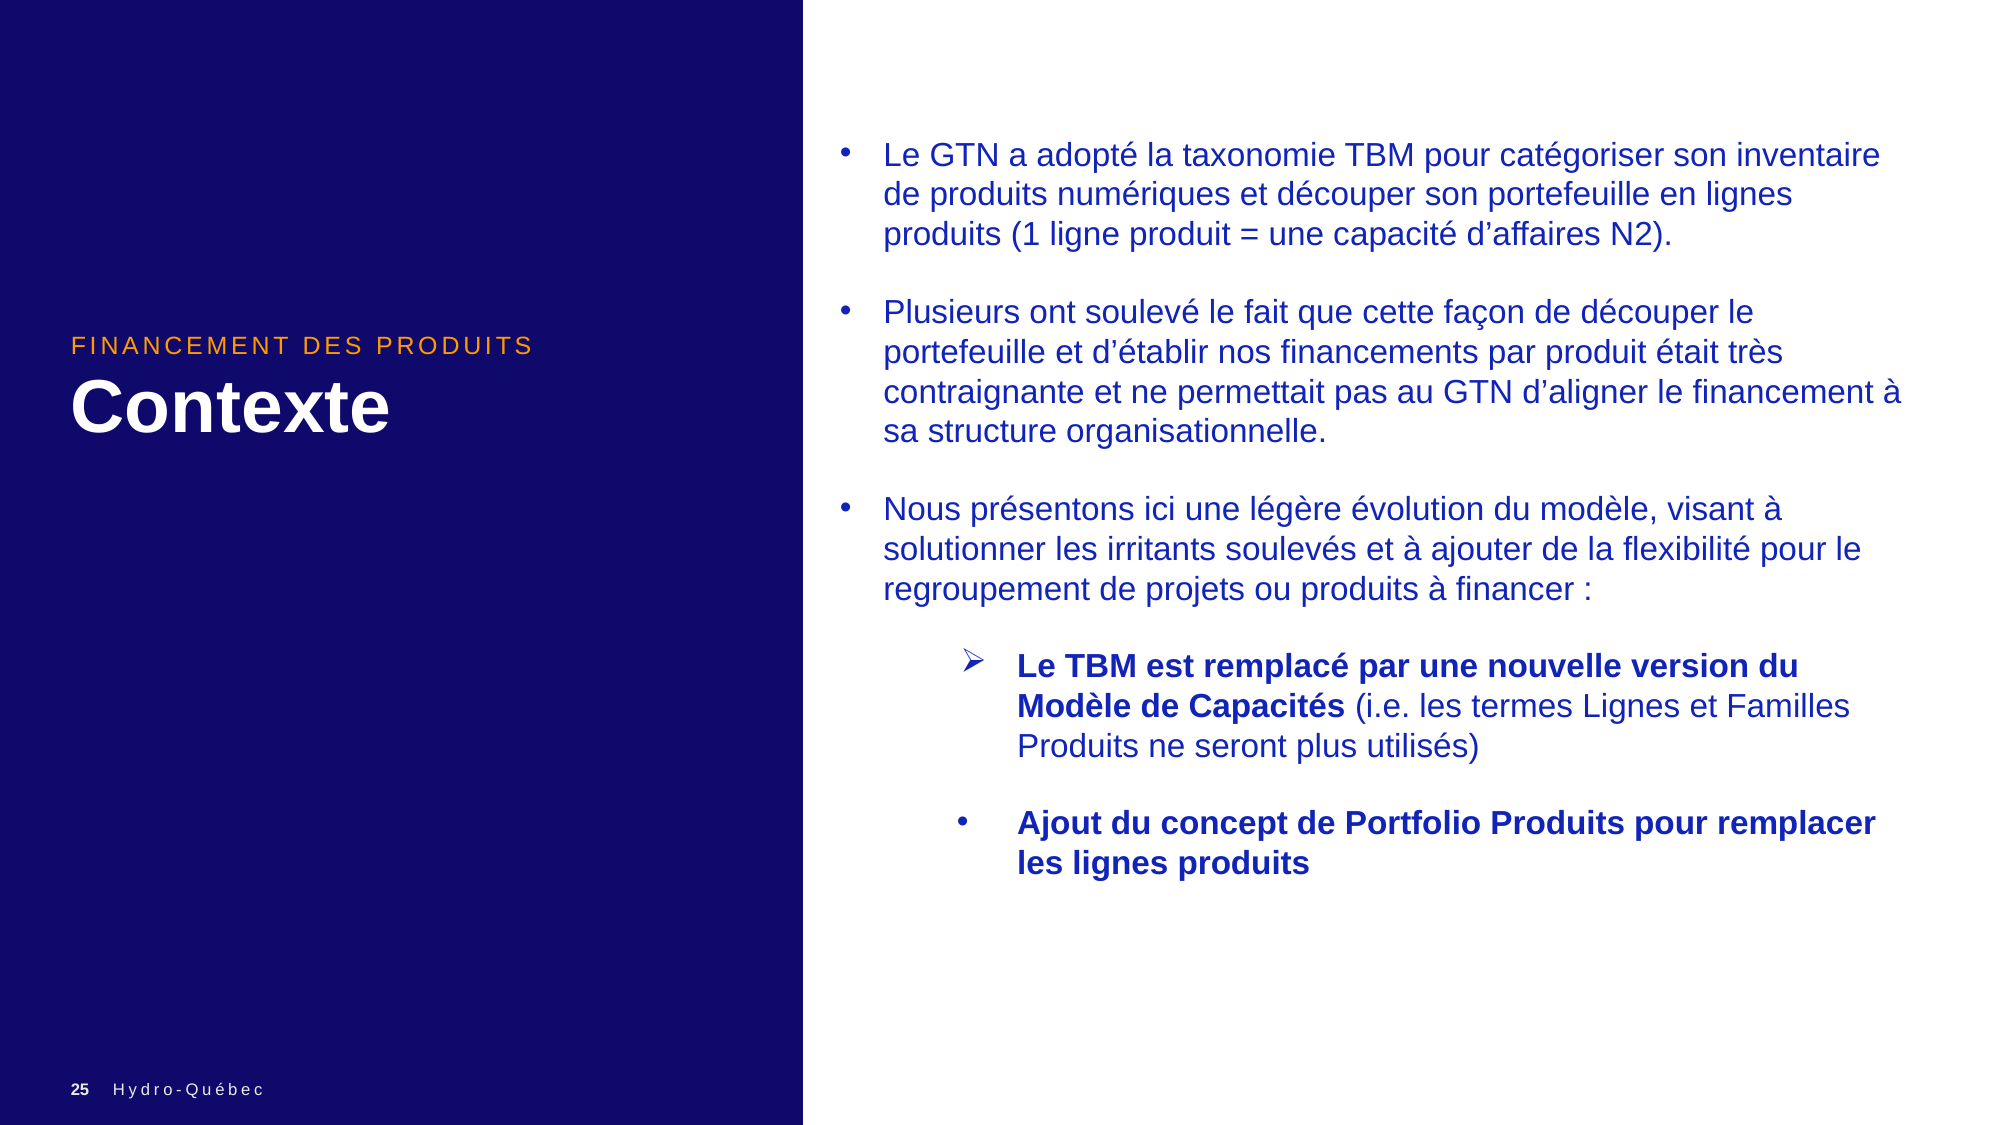

Le GTN a adopté la taxonomie TBM pour catégoriser son inventaire de produits numériques et découper son portefeuille en lignes produits (1 ligne produit = une capacité d’affaires N2).
Plusieurs ont soulevé le fait que cette façon de découper le portefeuille et d’établir nos financements par produit était très contraignante et ne permettait pas au GTN d’aligner le financement à sa structure organisationnelle.
Nous présentons ici une légère évolution du modèle, visant à solutionner les irritants soulevés et à ajouter de la flexibilité pour le regroupement de projets ou produits à financer :
Le TBM est remplacé par une nouvelle version du Modèle de Capacités (i.e. les termes Lignes et Familles Produits ne seront plus utilisés)
Ajout du concept de Portfolio Produits pour remplacer les lignes produits
Financement des produits
# Contexte